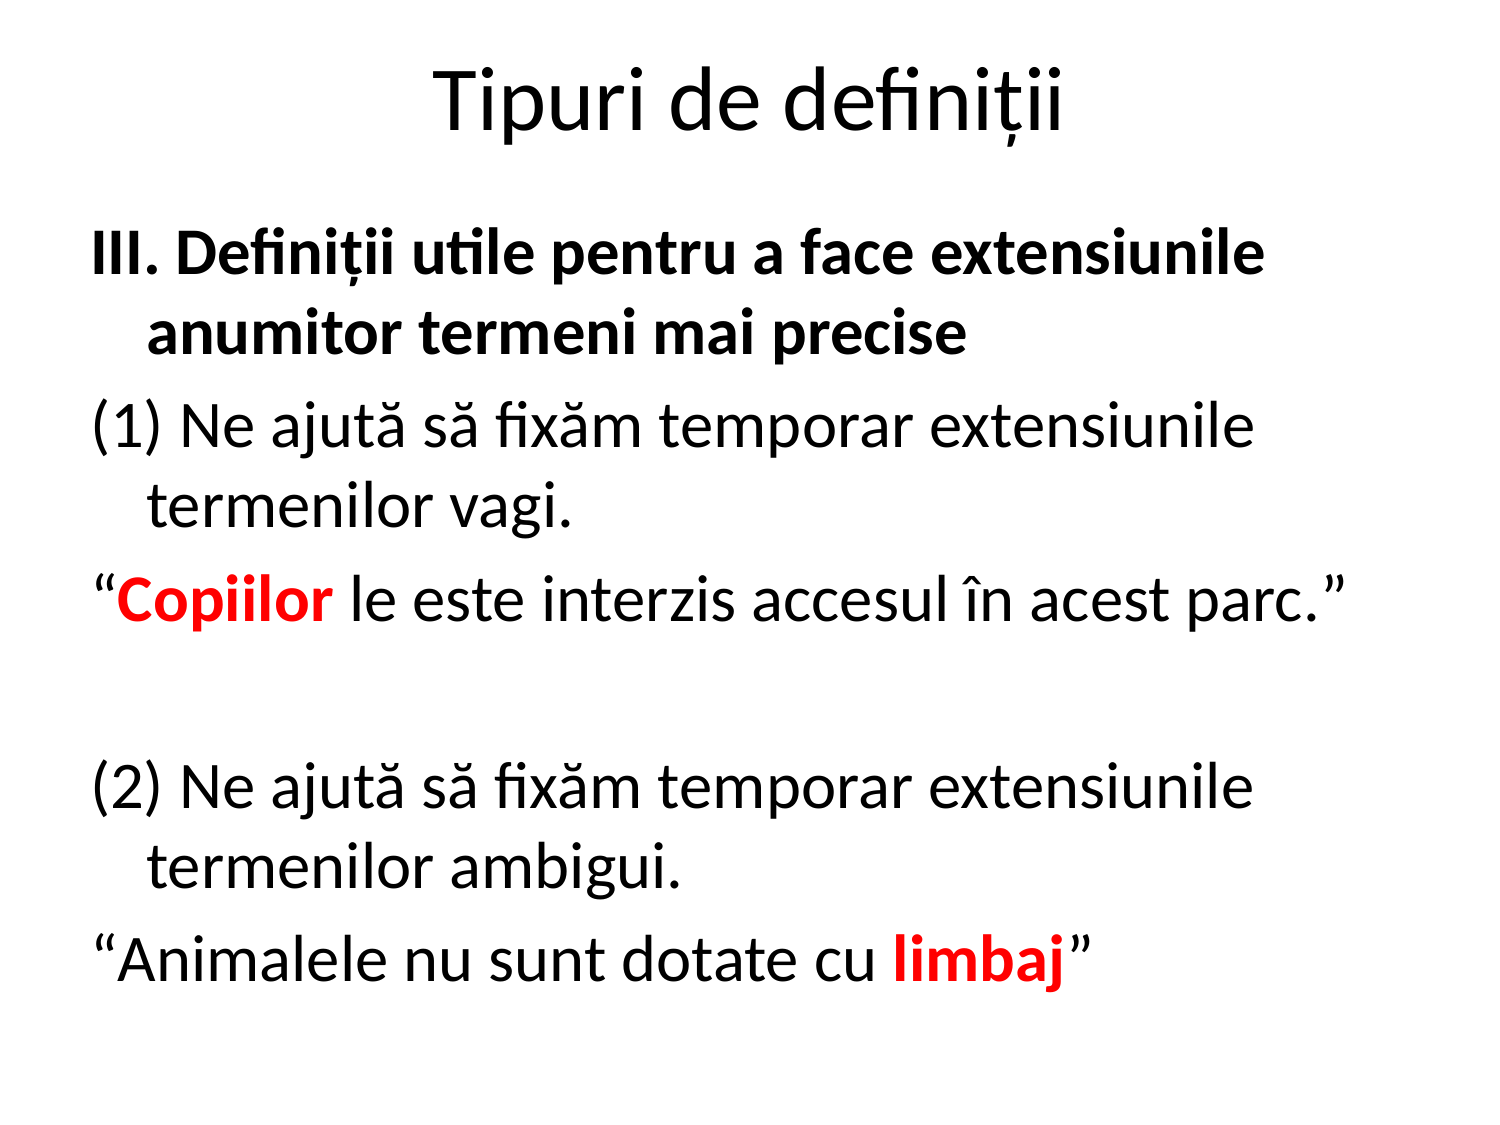

# Tipuri de definiții
III. Definiții utile pentru a face extensiunile anumitor termeni mai precise
(1) Ne ajută să fixăm temporar extensiunile termenilor vagi.
“Copiilor le este interzis accesul în acest parc.”

(2) Ne ajută să fixăm temporar extensiunile termenilor ambigui.
“Animalele nu sunt dotate cu limbaj”